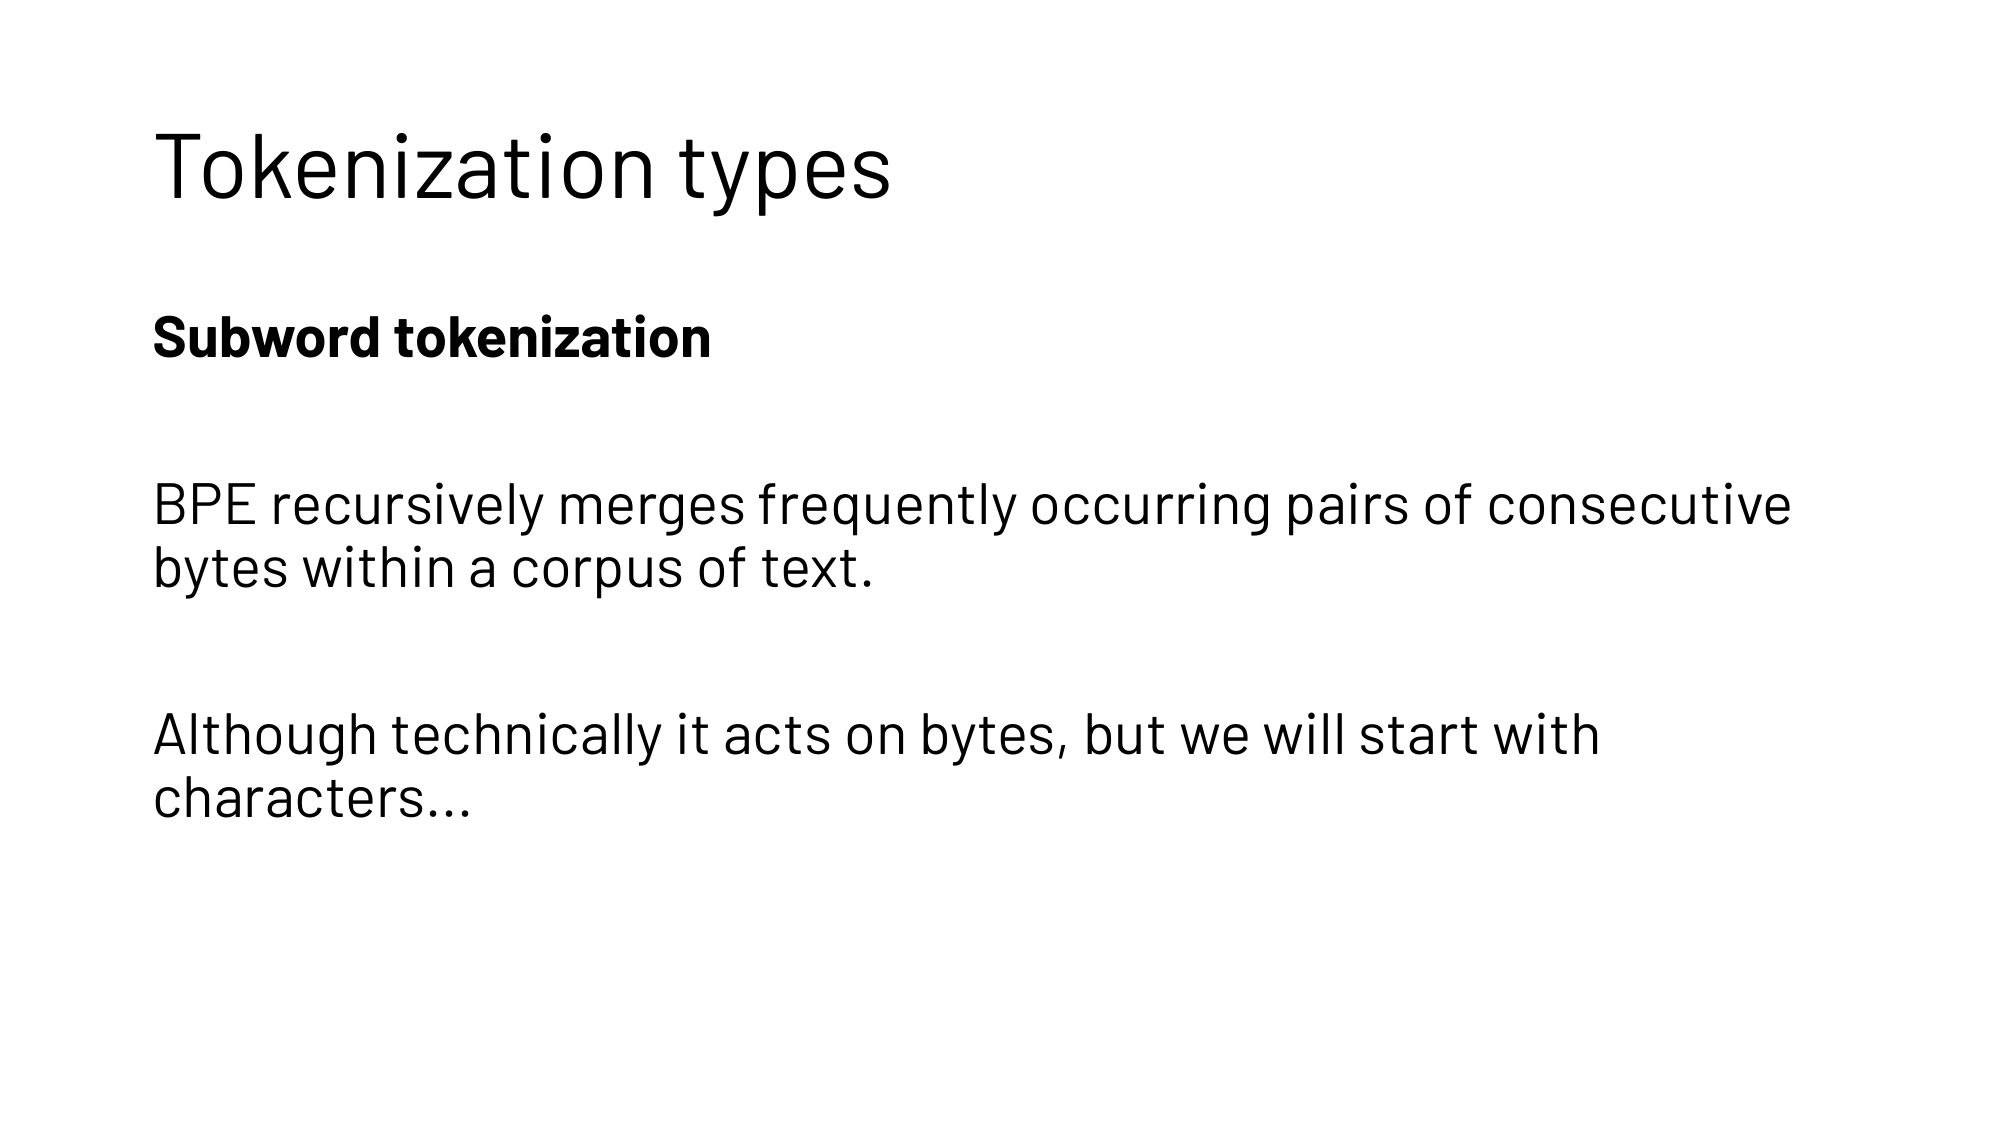

# Tokenization types
Subword tokenization

BPE recursively merges frequently occurring pairs of consecutive bytes within a corpus of text.

Although technically it acts on bytes, but we will start with characters...